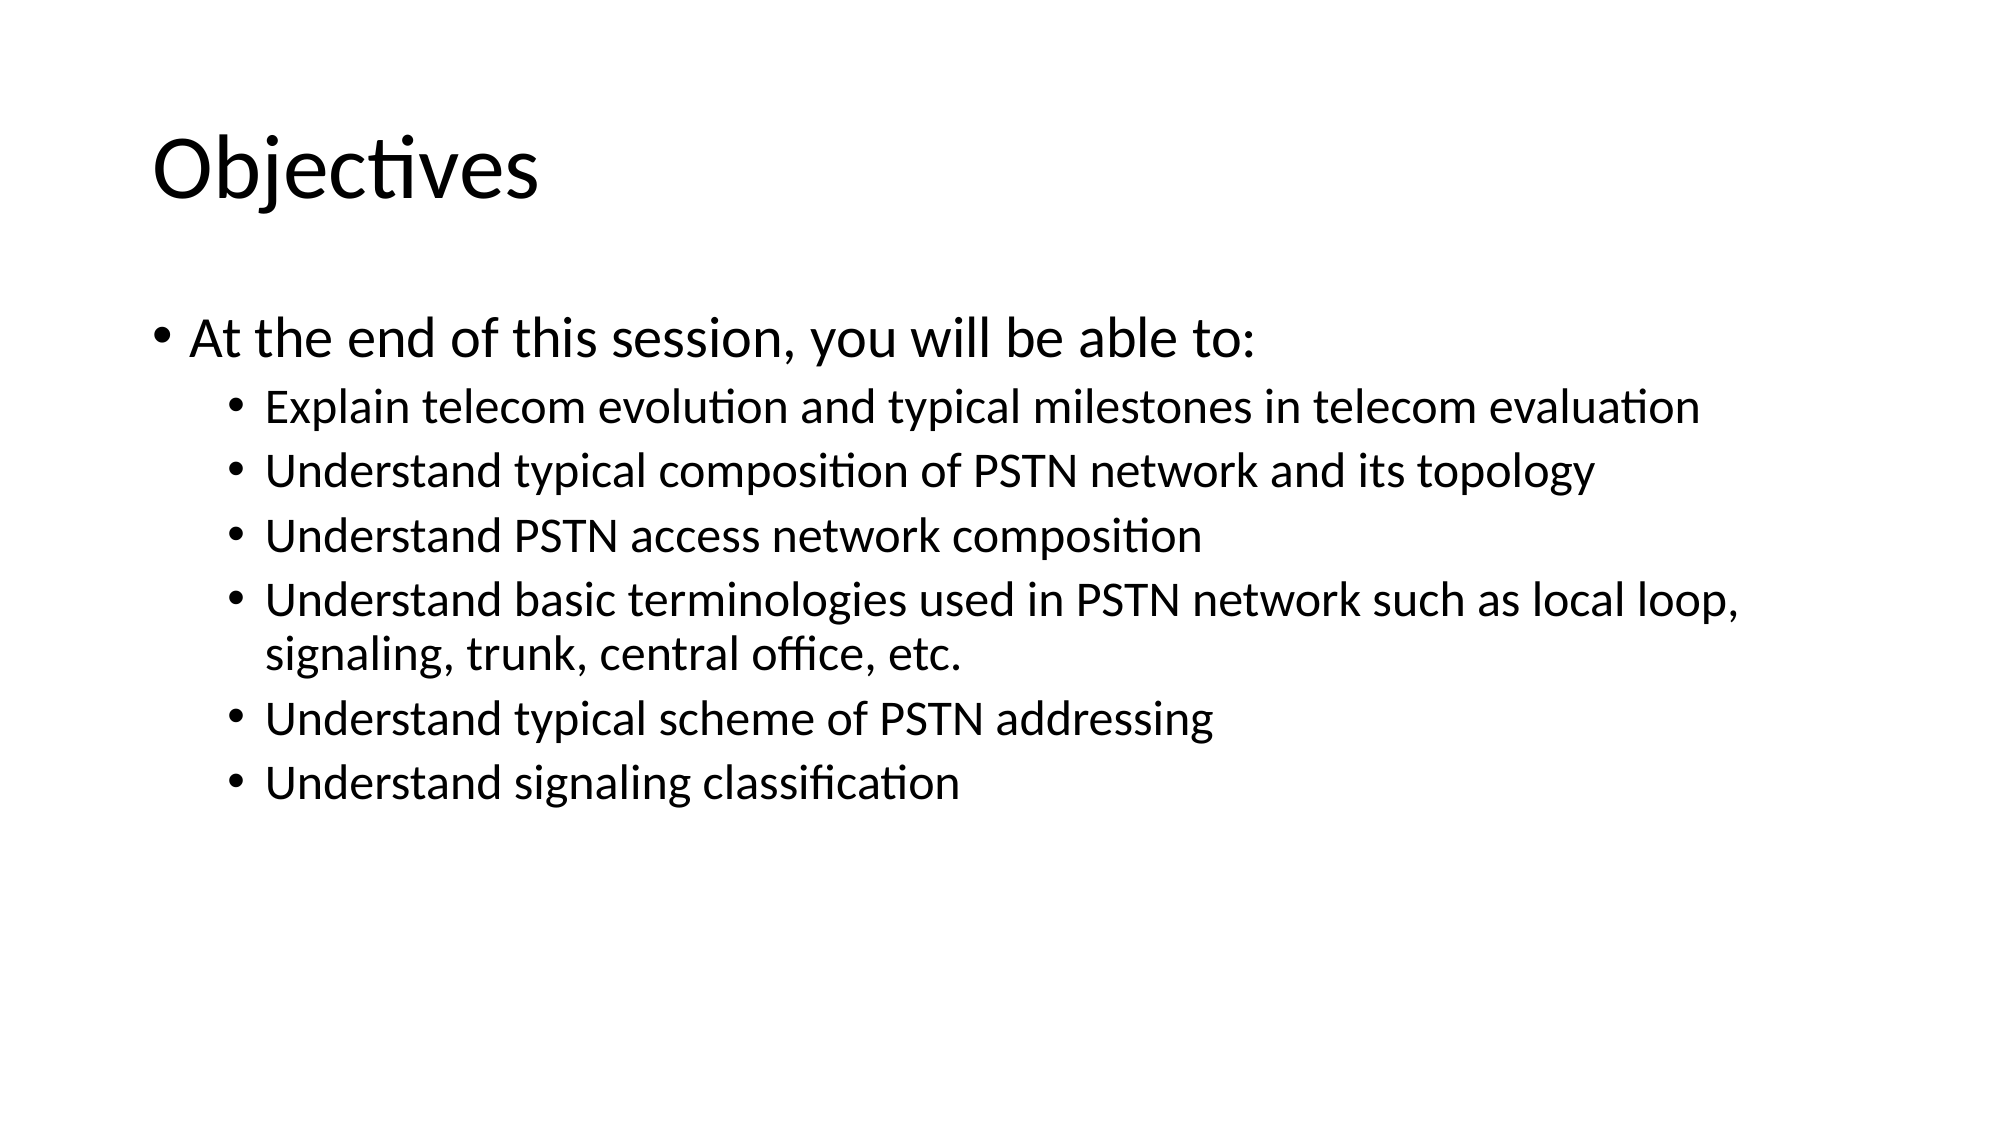

# Objectives
At the end of this session, you will be able to:
Explain telecom evolution and typical milestones in telecom evaluation
Understand typical composition of PSTN network and its topology
Understand PSTN access network composition
Understand basic terminologies used in PSTN network such as local loop, signaling, trunk, central office, etc.
Understand typical scheme of PSTN addressing
Understand signaling classification

CONFIDENTIAL© Copyright 2008 Tech Mahindra Limited
11